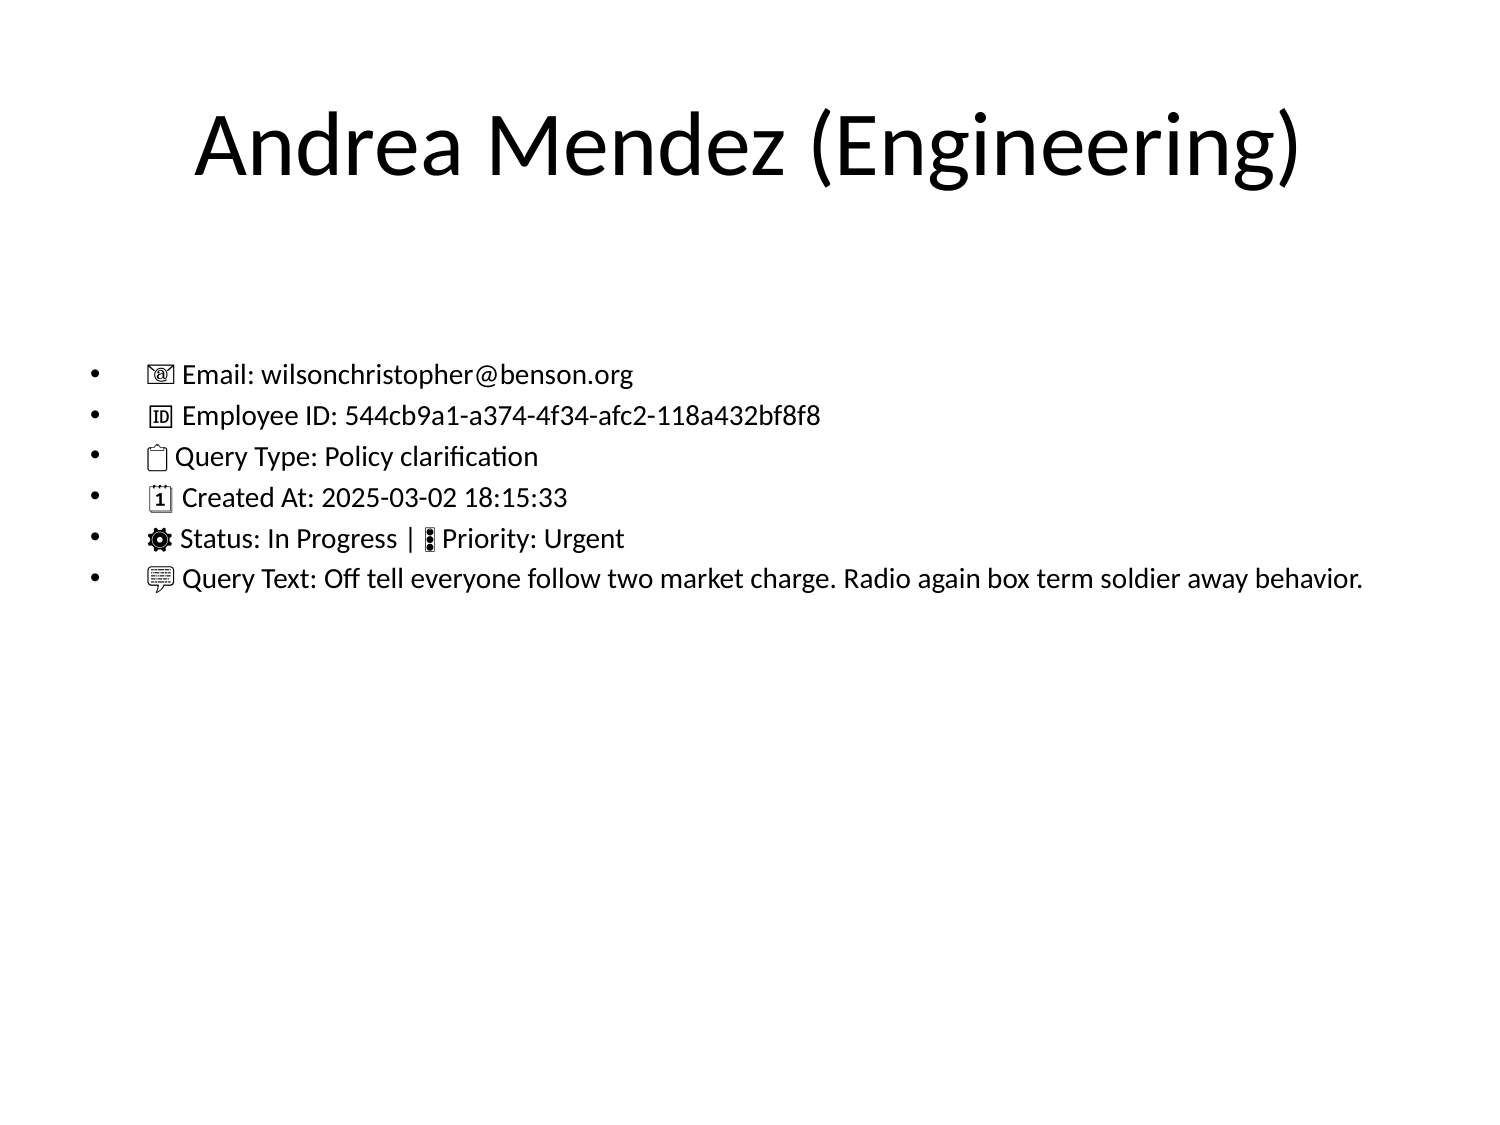

# Andrea Mendez (Engineering)

📧 Email: wilsonchristopher@benson.org
🆔 Employee ID: 544cb9a1-a374-4f34-afc2-118a432bf8f8
📋 Query Type: Policy clarification
🗓 Created At: 2025-03-02 18:15:33
⚙ Status: In Progress | 🚦 Priority: Urgent
💬 Query Text: Off tell everyone follow two market charge. Radio again box term soldier away behavior.